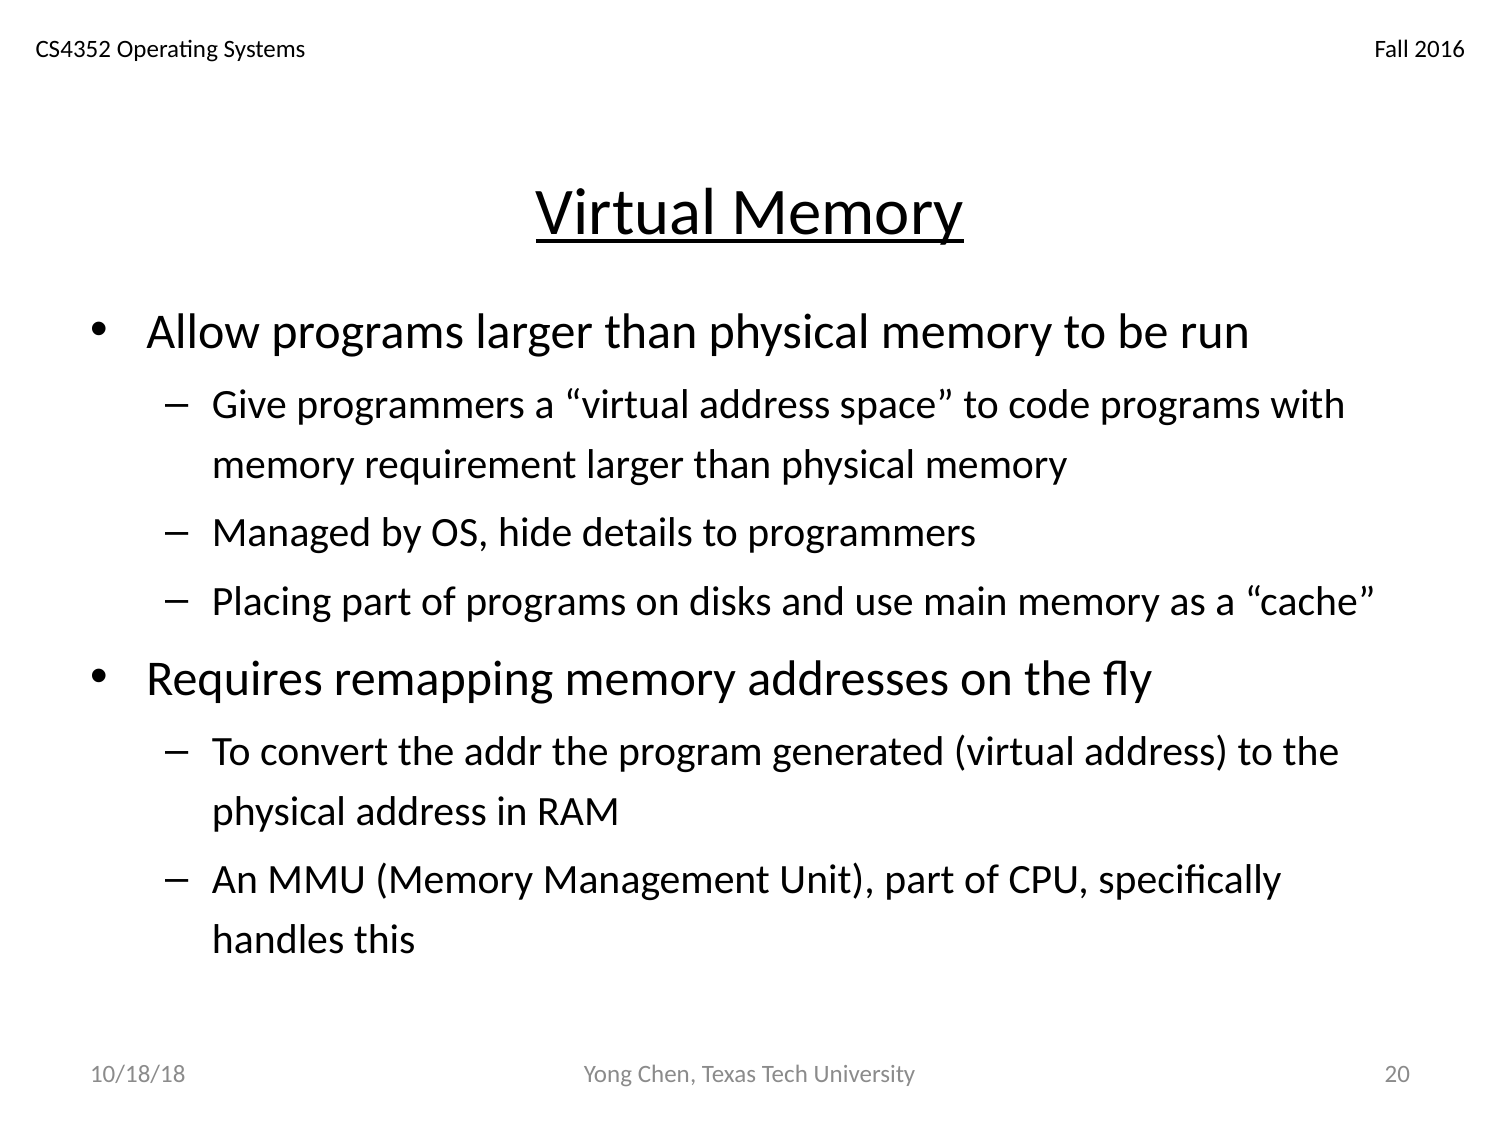

# Virtual Memory
Allow programs larger than physical memory to be run
Give programmers a “virtual address space” to code programs with memory requirement larger than physical memory
Managed by OS, hide details to programmers
Placing part of programs on disks and use main memory as a “cache”
Requires remapping memory addresses on the fly
To convert the addr the program generated (virtual address) to the physical address in RAM
An MMU (Memory Management Unit), part of CPU, specifically handles this
10/18/18
Yong Chen, Texas Tech University
20